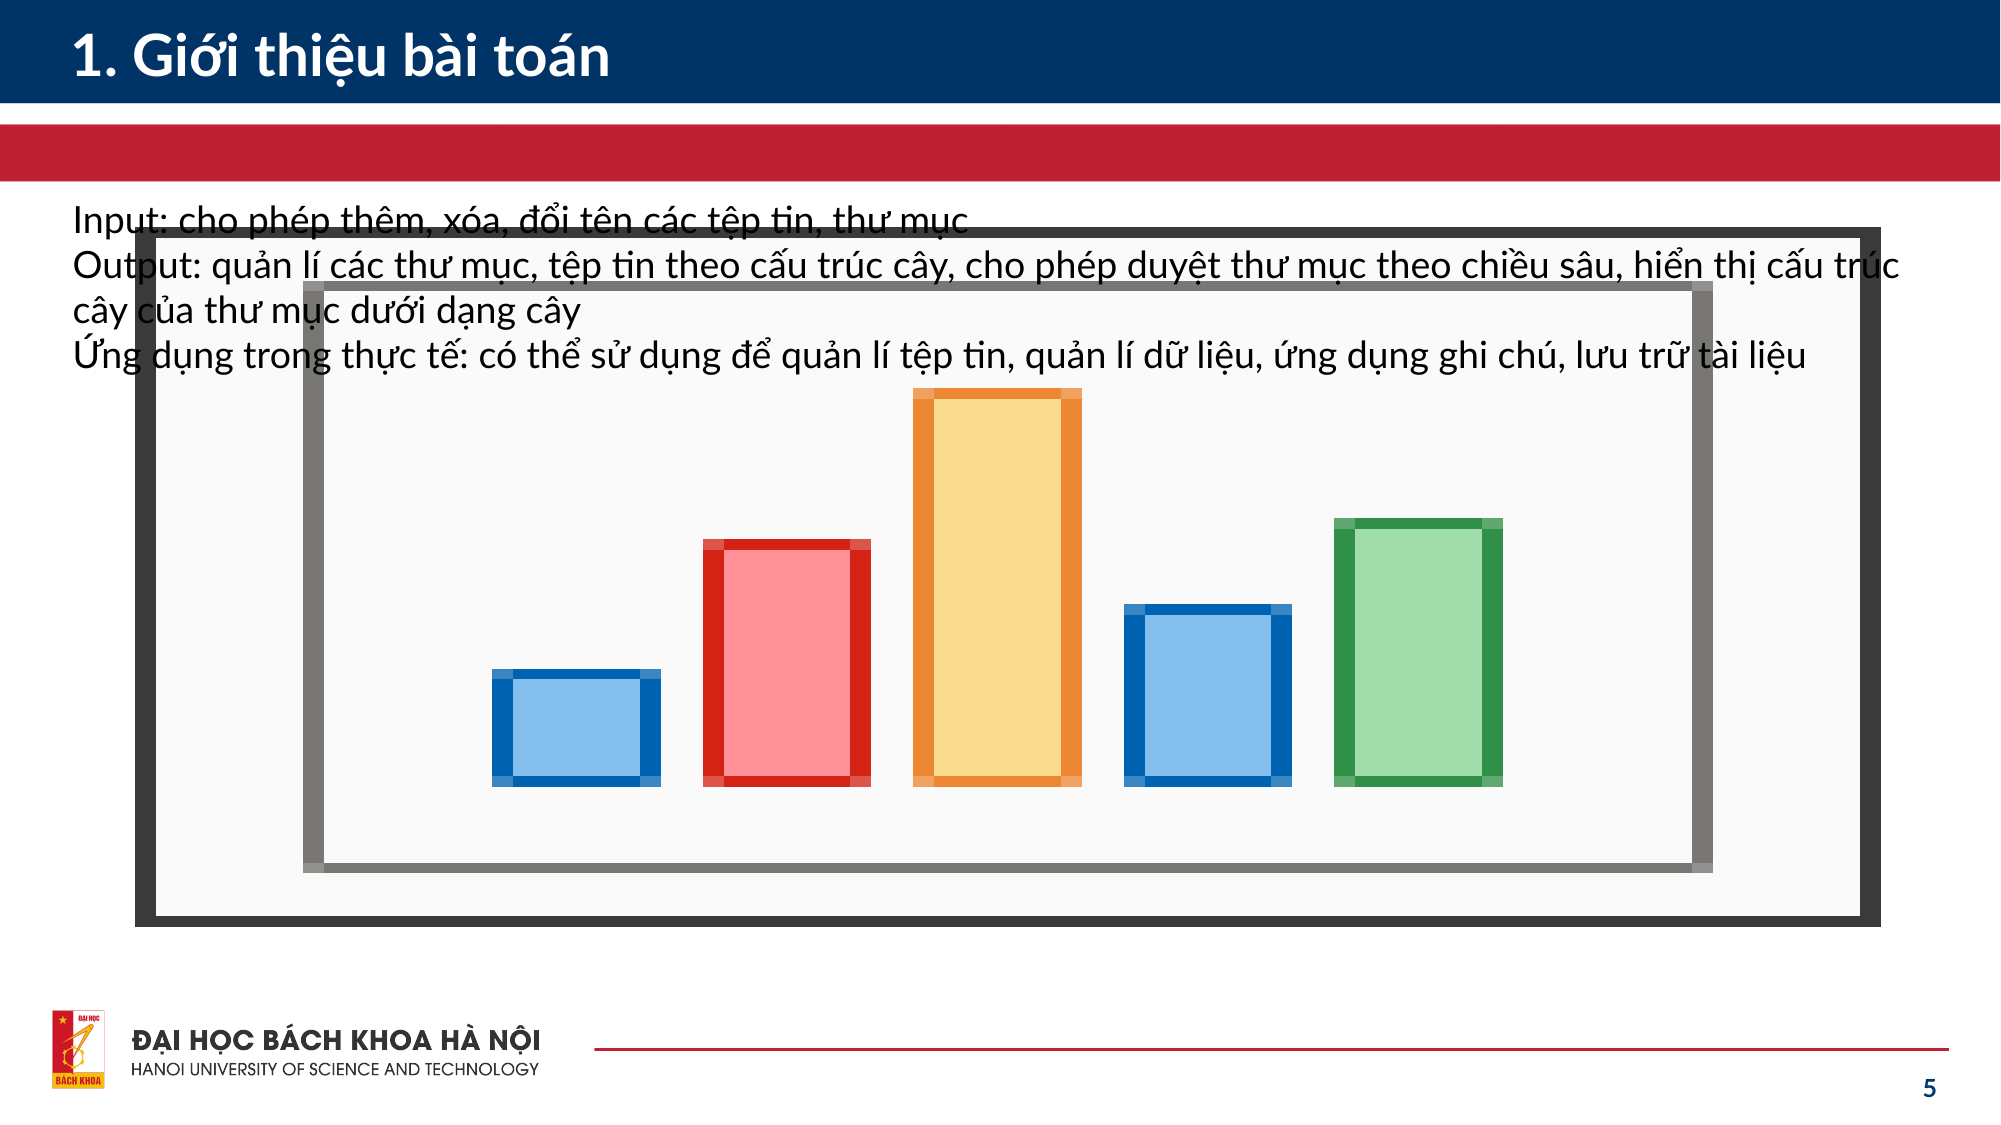

# 1. Giới thiệu bài toán
Input: cho phép thêm, xóa, đổi tên các tệp tin, thư mục
Output: quản lí các thư mục, tệp tin theo cấu trúc cây, cho phép duyệt thư mục theo chiều sâu, hiển thị cấu trúc cây của thư mục dưới dạng cây
Ứng dụng trong thực tế: có thể sử dụng để quản lí tệp tin, quản lí dữ liệu, ứng dụng ghi chú, lưu trữ tài liệu
5